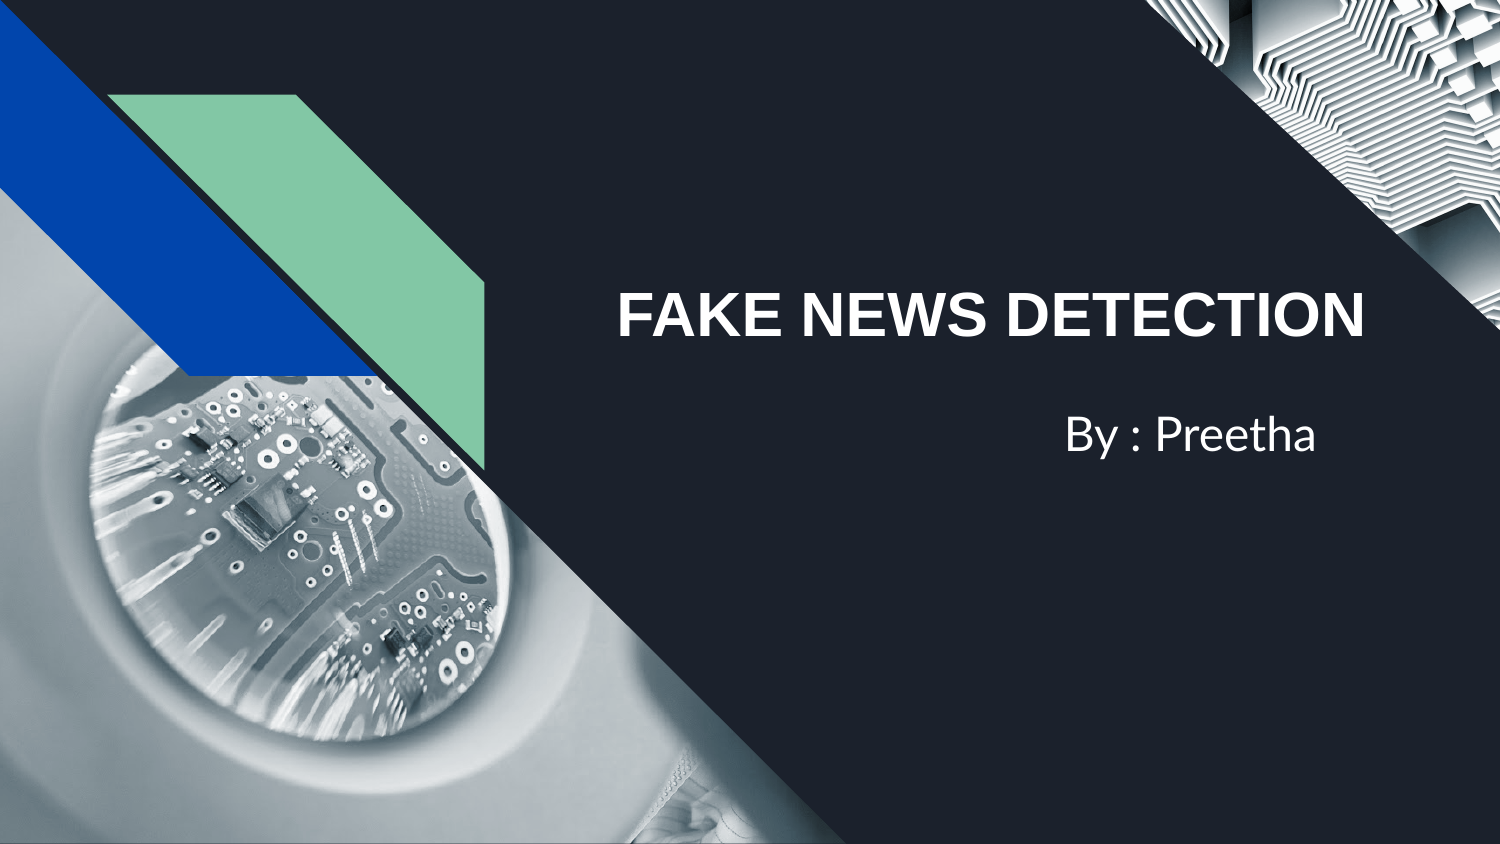

# FAKE NEWS DETECTION
By : Preetha